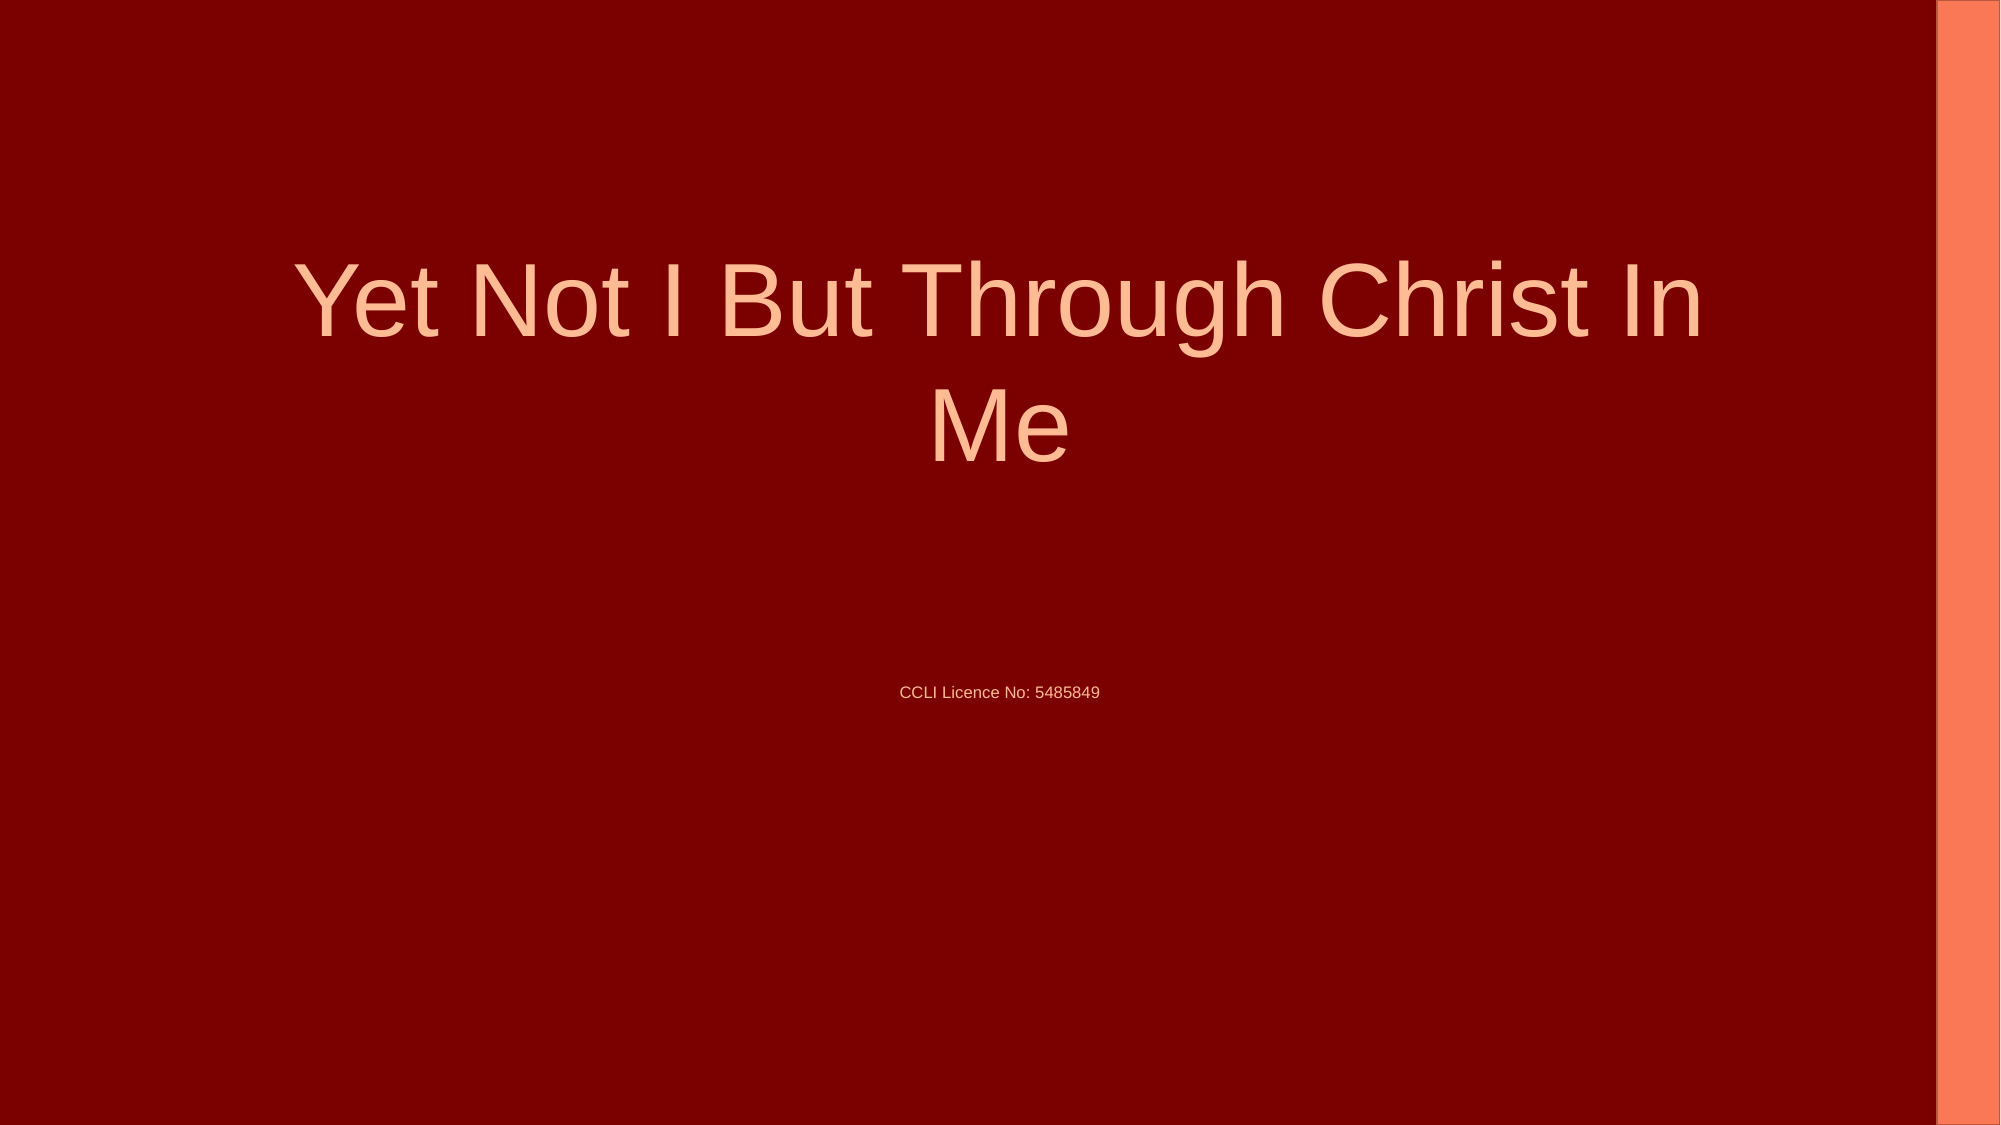

Yet Not I But Through Christ In Me
CCLI Licence No: 5485849